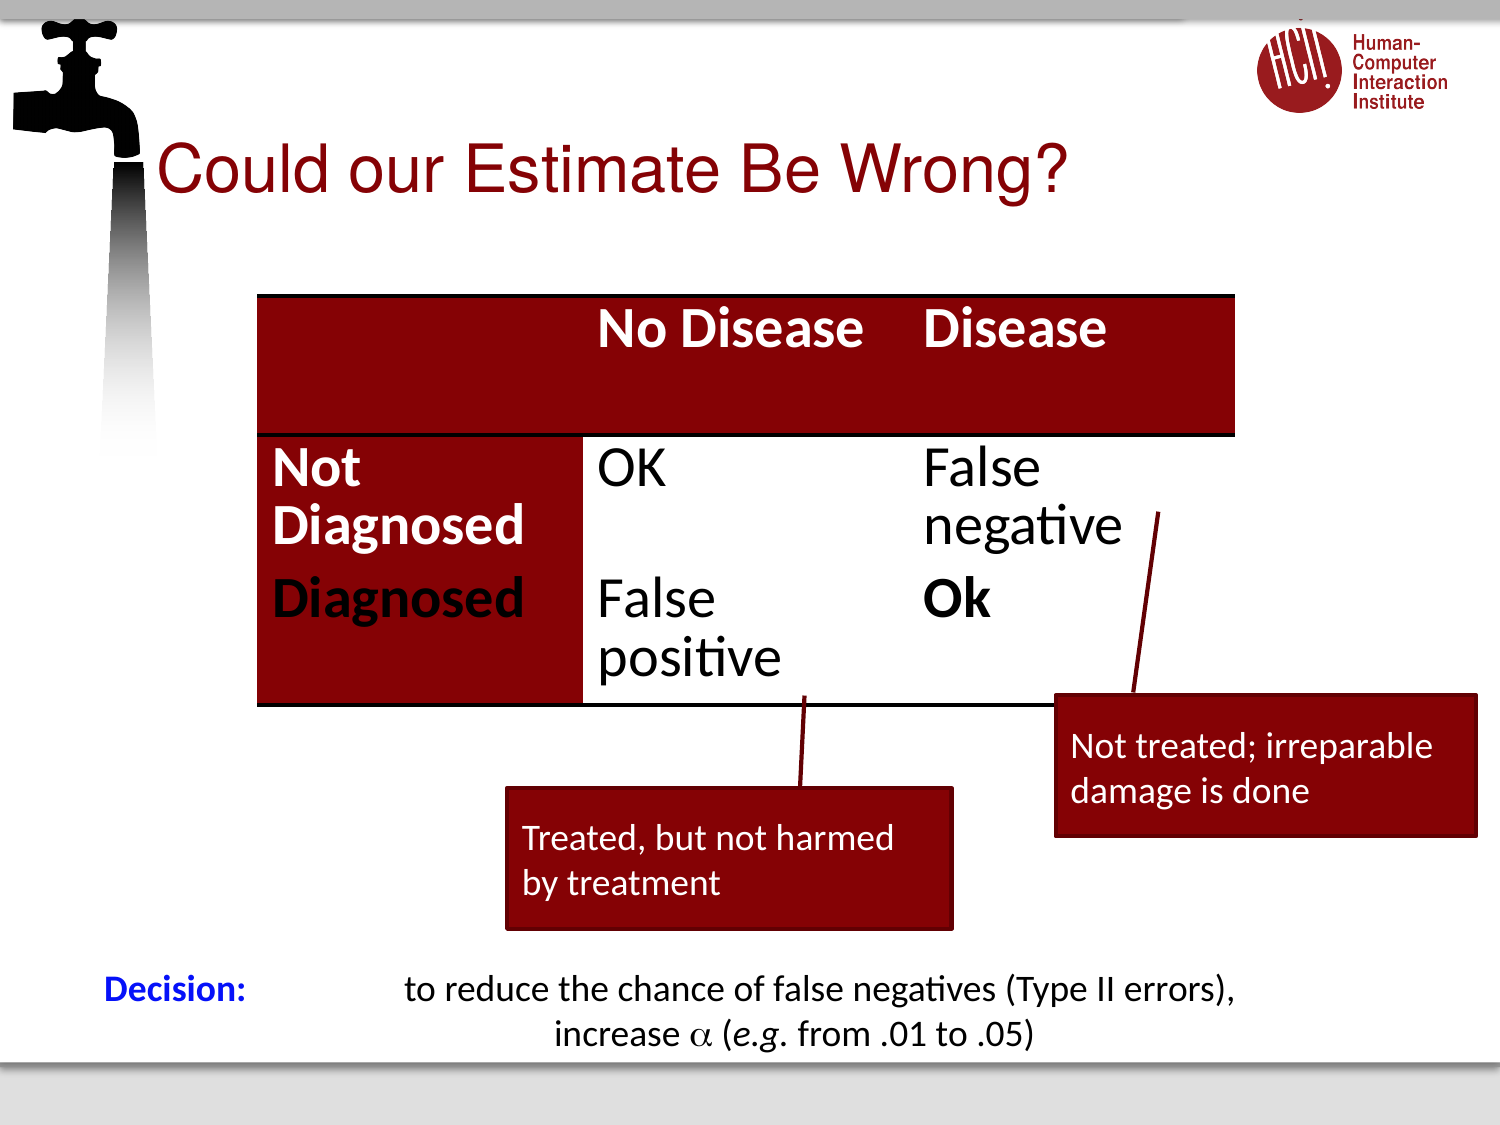

# Could our Estimate Be Wrong?
|  | No Disease | Disease |
| --- | --- | --- |
| Not Diagnosed | OK | False negative |
| Diagnosed | False positive | Ok |
Not treated; irreparable damage is done
Treated, but not harmed by treatment
Decision: 	to reduce the chance of false negatives (Type II errors),
			increase α (e.g. from .01 to .05)